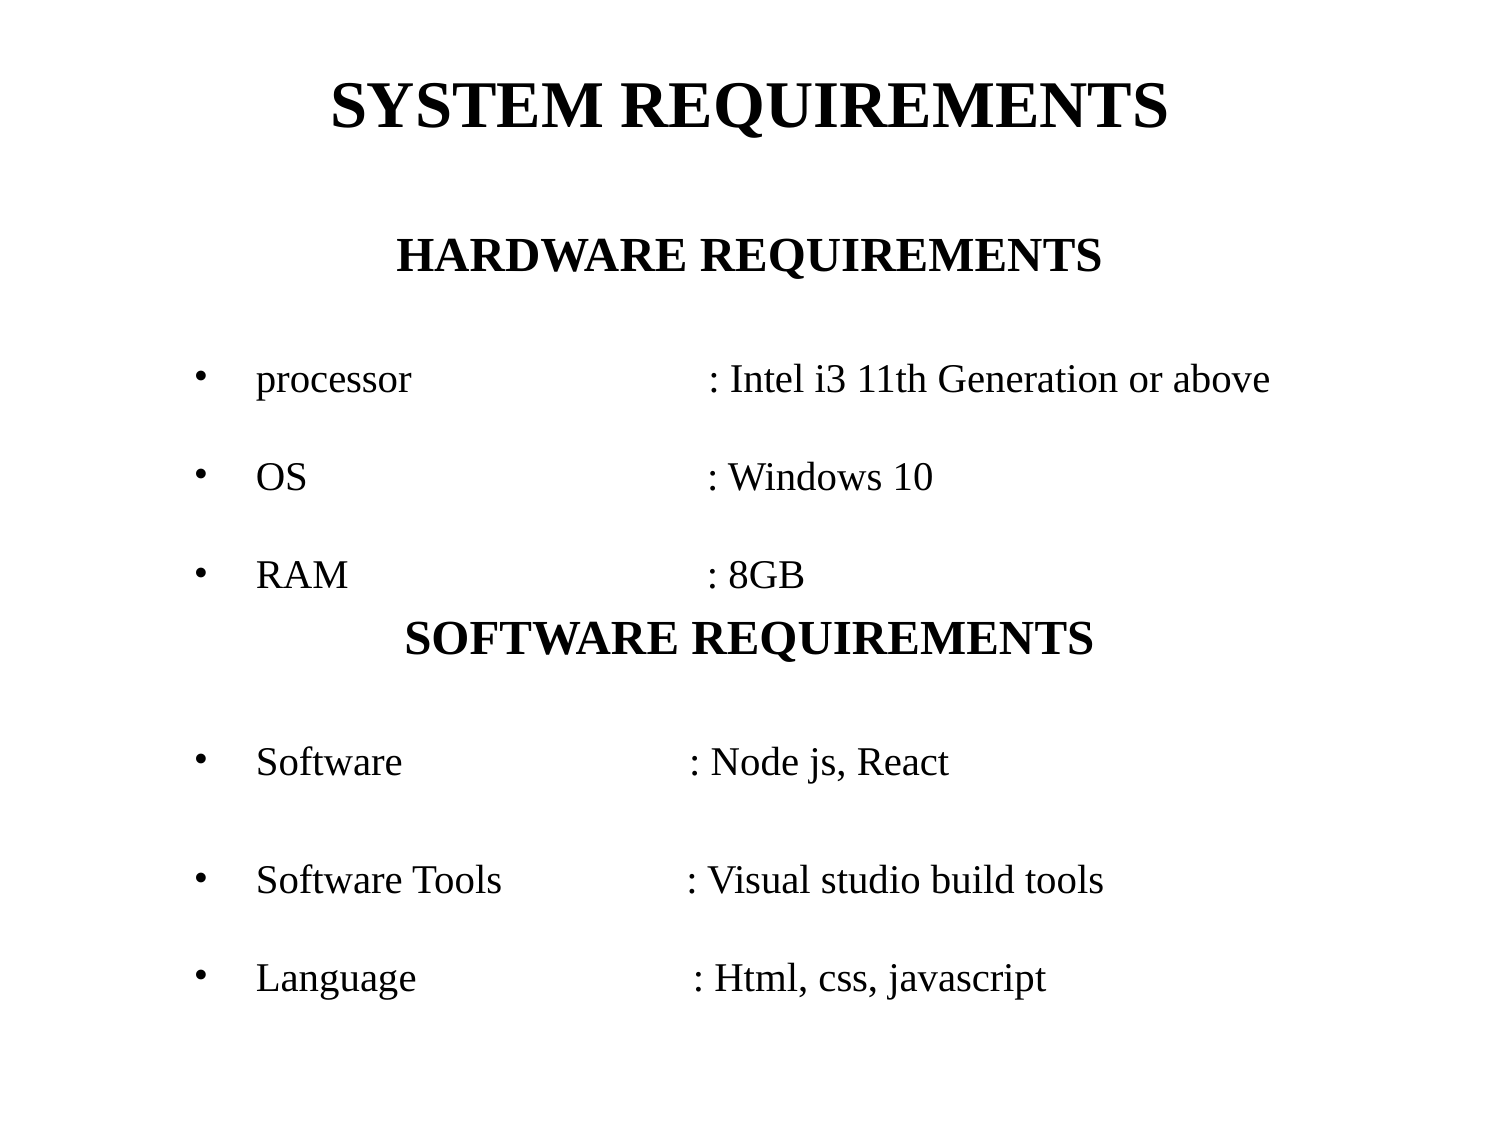

# SYSTEM REQUIREMENTS
HARDWARE REQUIREMENTS
processor                             : Intel i3 11th Generation or above
OS                                       : Windows 10
RAM                                   : 8GB
SOFTWARE REQUIREMENTS
Software                            : Node js, React
Software Tools                  : Visual studio build tools
Language                           : Html, css, javascript